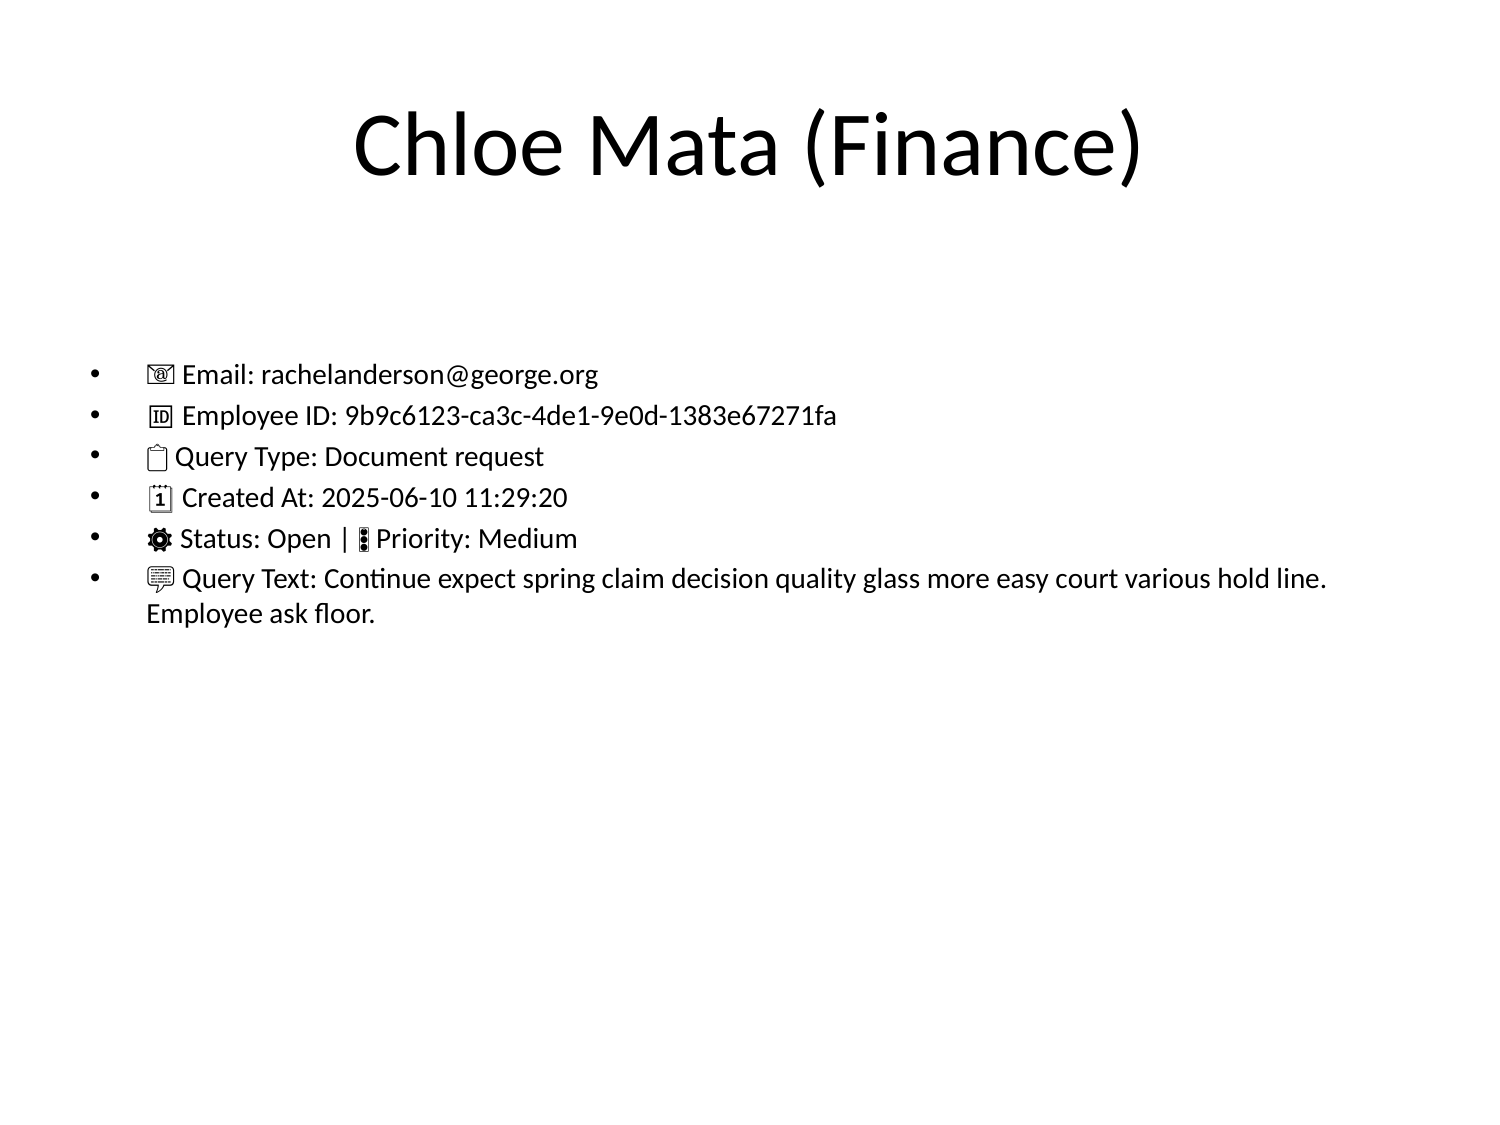

# Chloe Mata (Finance)

📧 Email: rachelanderson@george.org
🆔 Employee ID: 9b9c6123-ca3c-4de1-9e0d-1383e67271fa
📋 Query Type: Document request
🗓 Created At: 2025-06-10 11:29:20
⚙ Status: Open | 🚦 Priority: Medium
💬 Query Text: Continue expect spring claim decision quality glass more easy court various hold line. Employee ask floor.